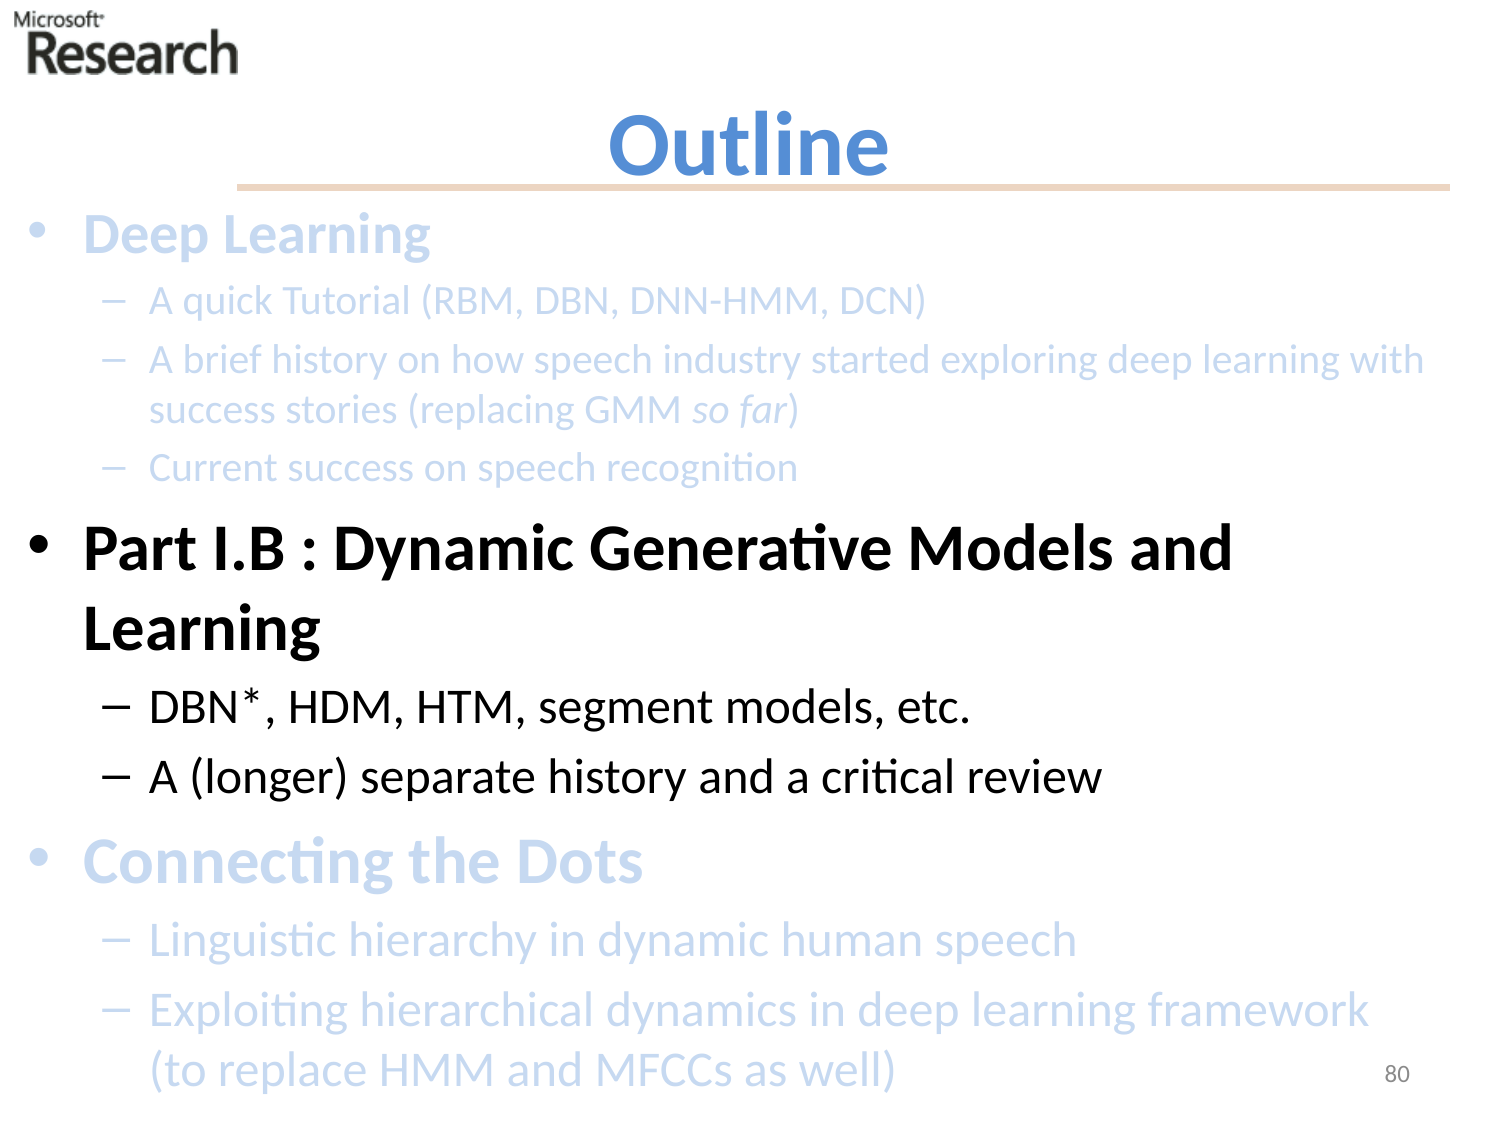

# Outline
Deep Learning
A quick Tutorial (RBM, DBN, DNN-HMM, DCN)
A brief history on how speech industry started exploring deep learning with success stories (replacing GMM so far)
Current success on speech recognition
Part I.B : Dynamic Generative Models and Learning
DBN*, HDM, HTM, segment models, etc.
A (longer) separate history and a critical review
Connecting the Dots
Linguistic hierarchy in dynamic human speech
Exploiting hierarchical dynamics in deep learning framework (to replace HMM and MFCCs as well)
80